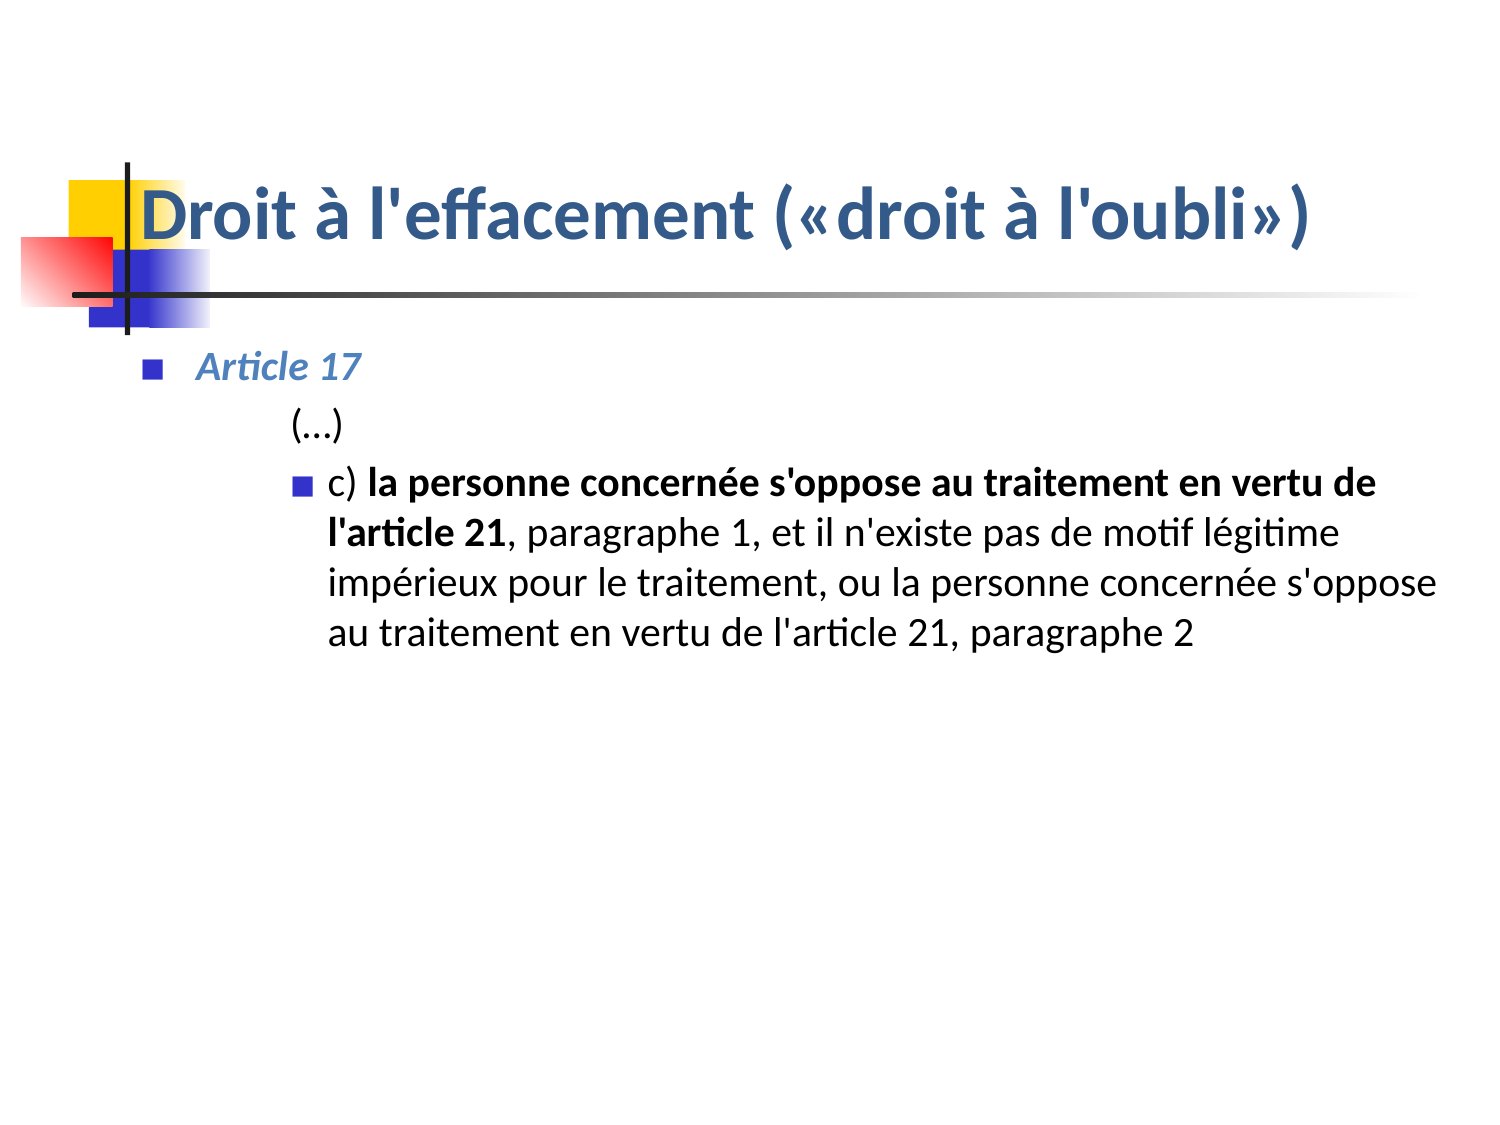

# Droit à l'effacement («droit à l'oubli»)
Article 17
(…)
c) la personne concernée s'oppose au traitement en vertu de l'article 21, paragraphe 1, et il n'existe pas de motif légitime impérieux pour le traitement, ou la personne concernée s'oppose au traitement en vertu de l'article 21, paragraphe 2